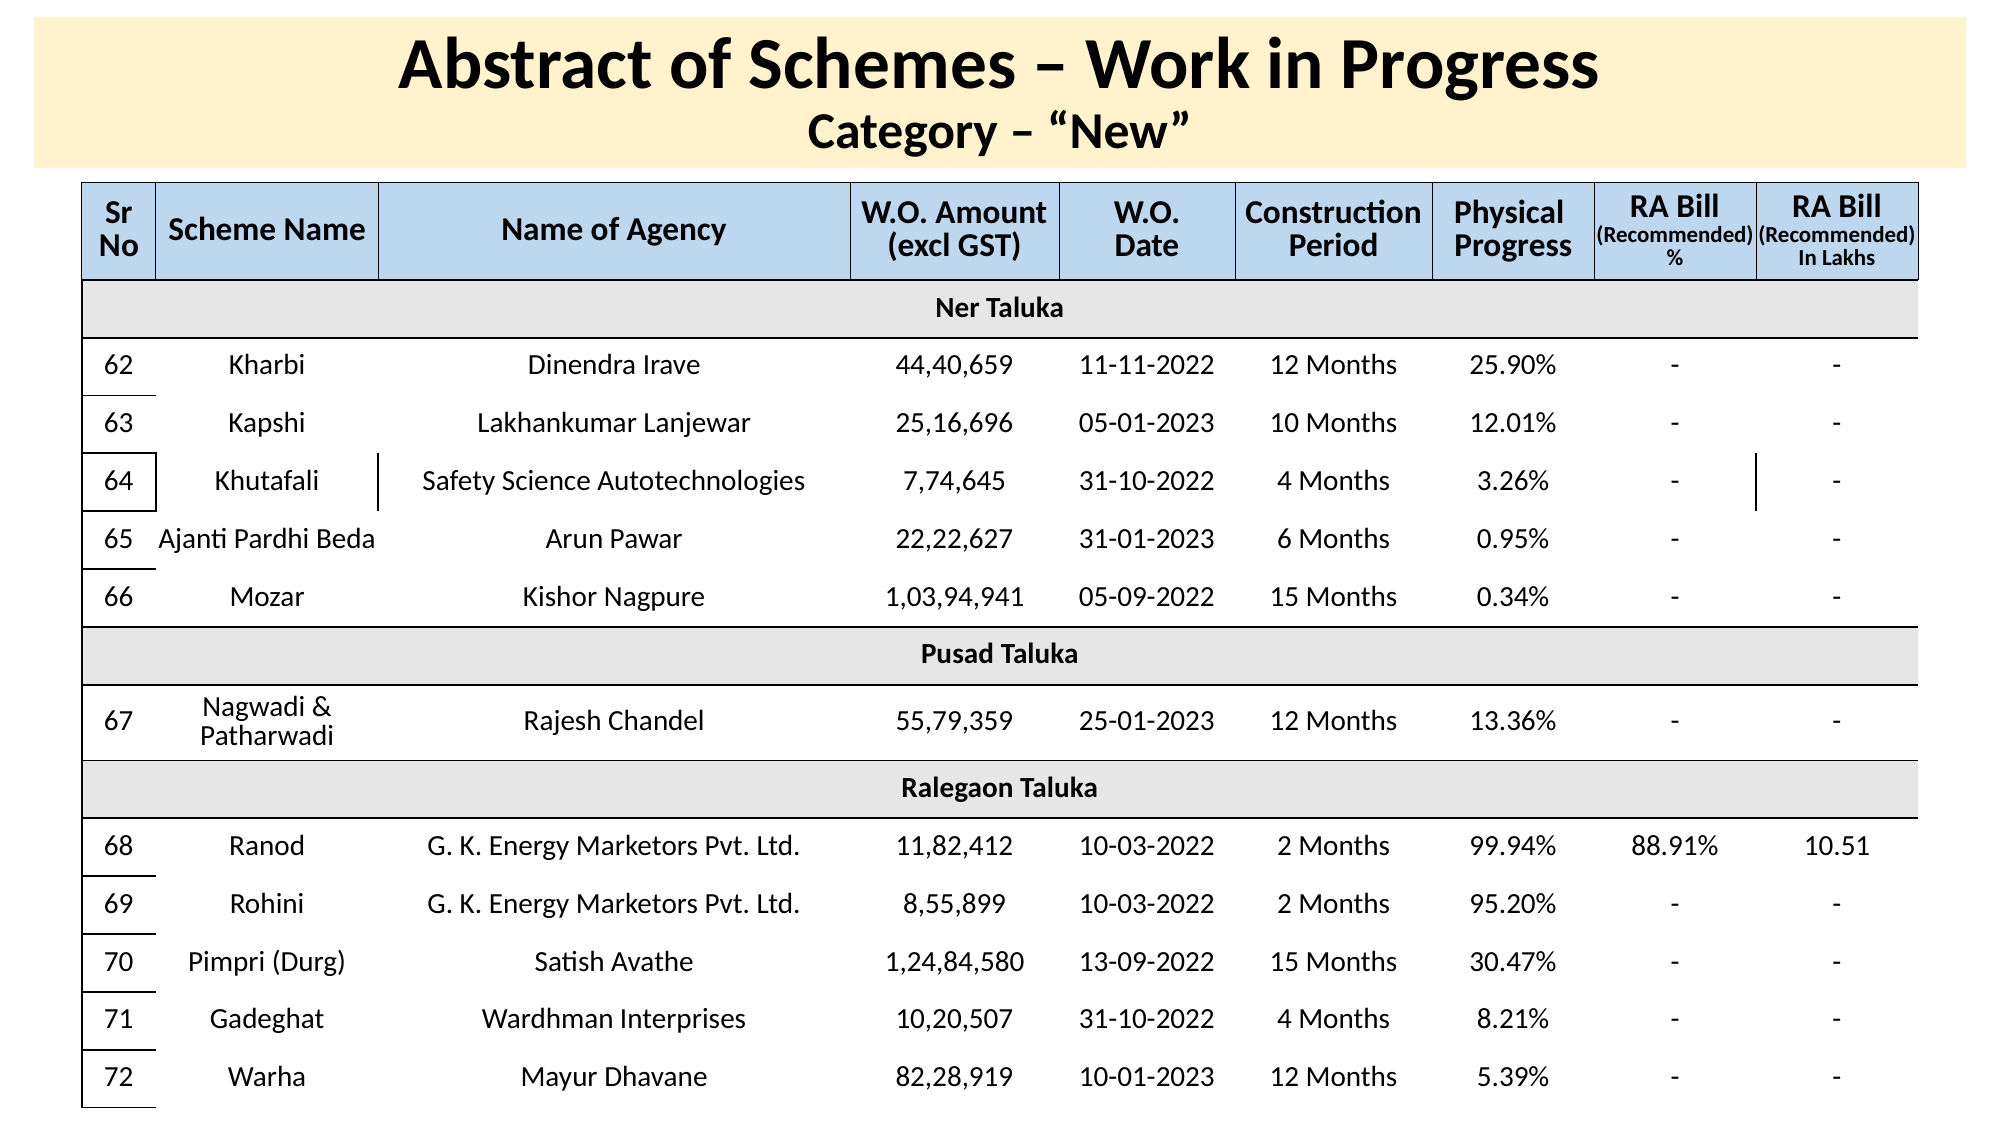

# Abstract of Schemes – Work in Progress Category – “New”
| Sr No | Scheme Name | Name of Agency | W.O. Amount (excl GST) | W.O. Date | Construction Period | Physical Progress | RA Bill (Recommended) % | RA Bill (Recommended) In Lakhs |
| --- | --- | --- | --- | --- | --- | --- | --- | --- |
| Ner Taluka | Ner Taluka |  |  |  |  |  |  |  |
| --- | --- | --- | --- | --- | --- | --- | --- | --- |
| 62 | Kharbi | Dinendra Irave | 44,40,659 | 11-11-2022 | 12 Months | 25.90% | - | - |
| 63 | Kapshi | Lakhankumar Lanjewar | 25,16,696 | 05-01-2023 | 10 Months | 12.01% | - | - |
| 64 | Khutafali | Safety Science Autotechnologies | 7,74,645 | 31-10-2022 | 4 Months | 3.26% | - | - |
| 65 | Ajanti Pardhi Beda | Arun Pawar | 22,22,627 | 31-01-2023 | 6 Months | 0.95% | - | - |
| 66 | Mozar | Kishor Nagpure | 1,03,94,941 | 05-09-2022 | 15 Months | 0.34% | - | - |
| Pusad Taluka | Pusad Taluka |  |  |  |  |  |  |  |
| 67 | Nagwadi & Patharwadi | Rajesh Chandel | 55,79,359 | 25-01-2023 | 12 Months | 13.36% | - | - |
| Ralegaon Taluka | Ralegaon Taluka |  |  |  |  |  |  |  |
| 68 | Ranod | G. K. Energy Marketors Pvt. Ltd. | 11,82,412 | 10-03-2022 | 2 Months | 99.94% | 88.91% | 10.51 |
| 69 | Rohini | G. K. Energy Marketors Pvt. Ltd. | 8,55,899 | 10-03-2022 | 2 Months | 95.20% | - | - |
| 70 | Pimpri (Durg) | Satish Avathe | 1,24,84,580 | 13-09-2022 | 15 Months | 30.47% | - | - |
| 71 | Gadeghat | Wardhman Interprises | 10,20,507 | 31-10-2022 | 4 Months | 8.21% | - | - |
| 72 | Warha | Mayur Dhavane | 82,28,919 | 10-01-2023 | 12 Months | 5.39% | - | - |